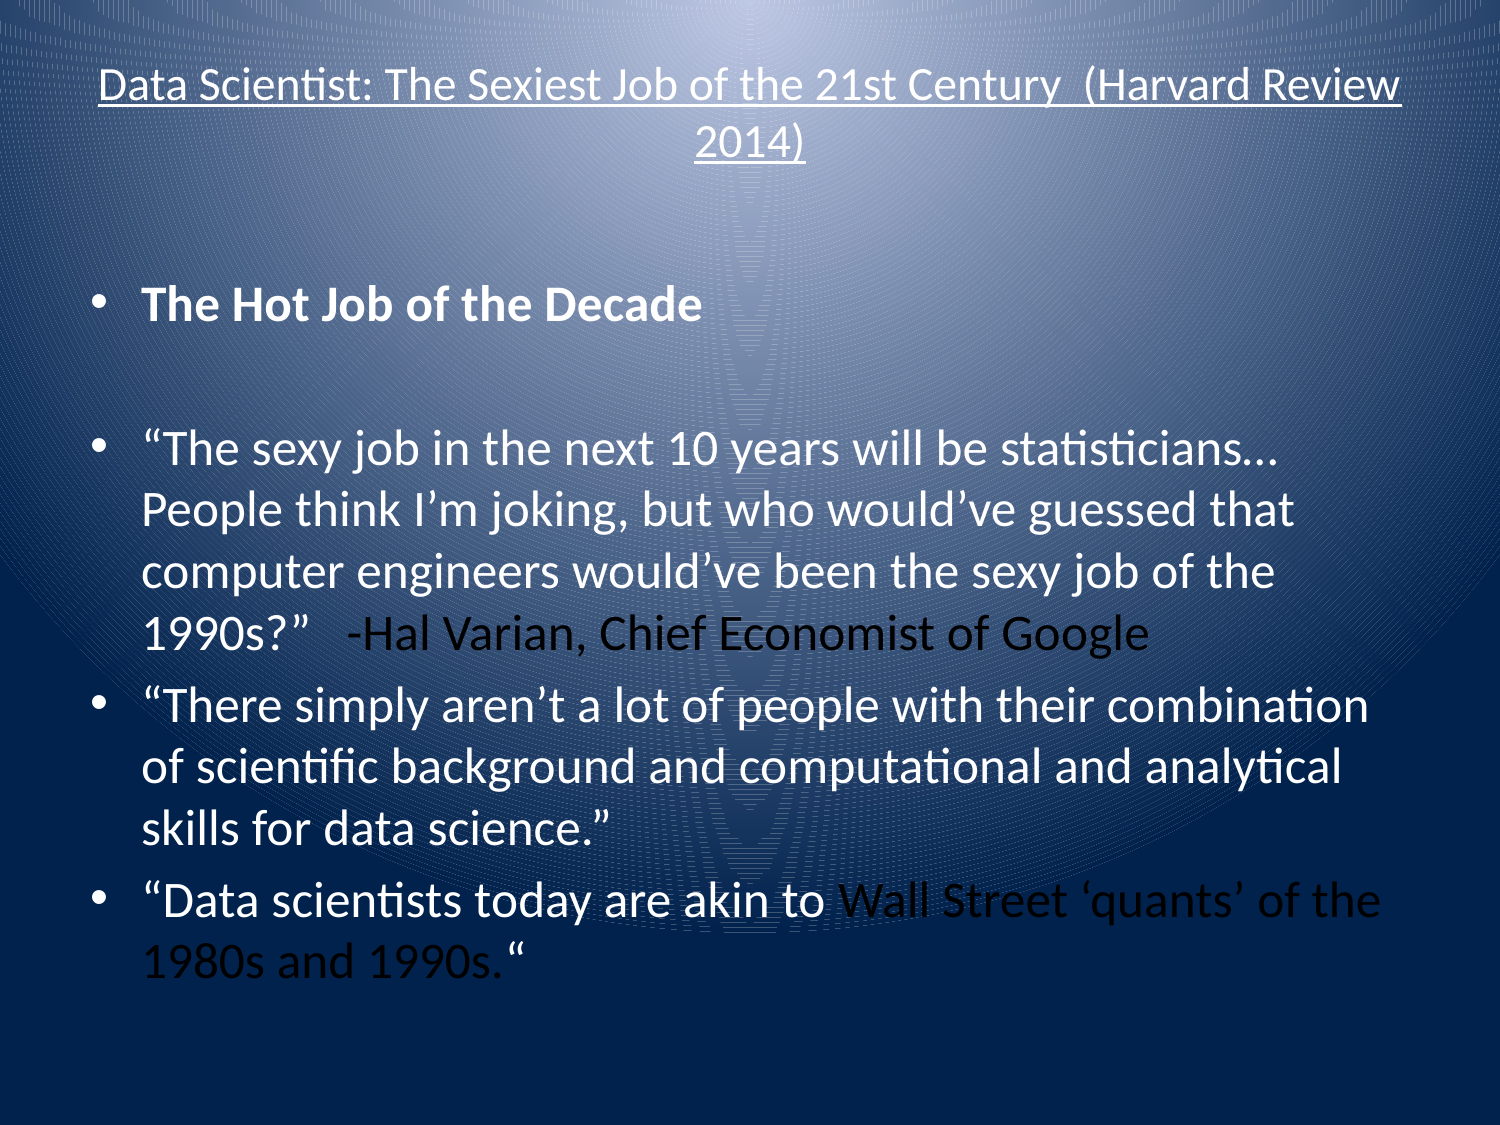

# Data Scientist: The Sexiest Job of the 21st Century  (Harvard Review 2014)
The Hot Job of the Decade

“The sexy job in the next 10 years will be statisticians…  People think I’m joking, but who would’ve guessed that computer engineers would’ve been the sexy job of the 1990s?”   -Hal Varian, Chief Economist of Google
“There simply aren’t a lot of people with their combination of scientific background and computational and analytical skills for data science.”
“Data scientists today are akin to Wall Street ‘quants’ of the 1980s and 1990s.“